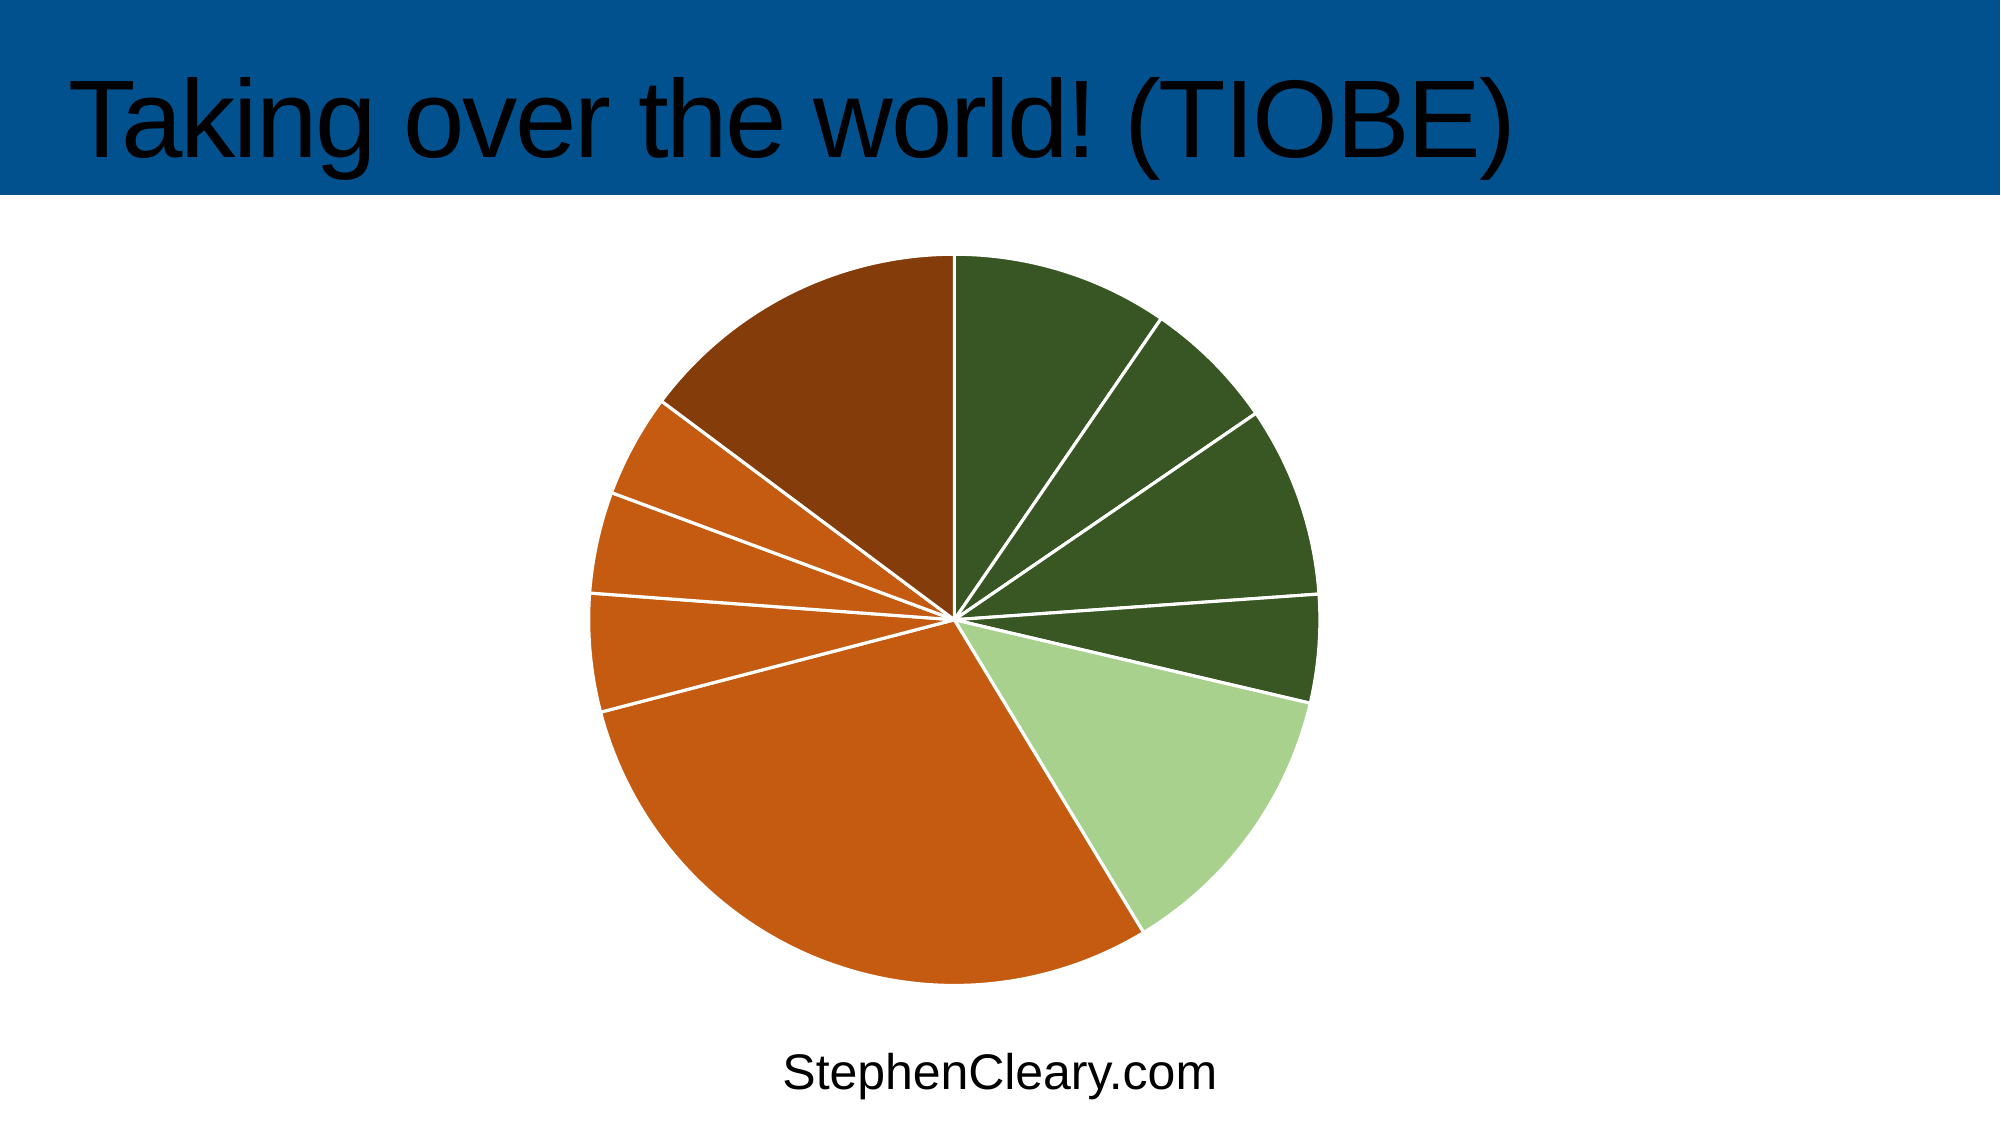

# Taking over the world! (TIOBE)

### Chart

| Category |  |
|---|---|
| C# | 4.195 |
| VB | 2.569 |
| Python | 3.692 |
| JavaScript | 2.098 |
| C++ | 5.55 |
| Java | 12.961 |
| PHP | 2.293 |
| Ruby | 1.965 |
| Perl | 1.995 |
| C | 6.477 |